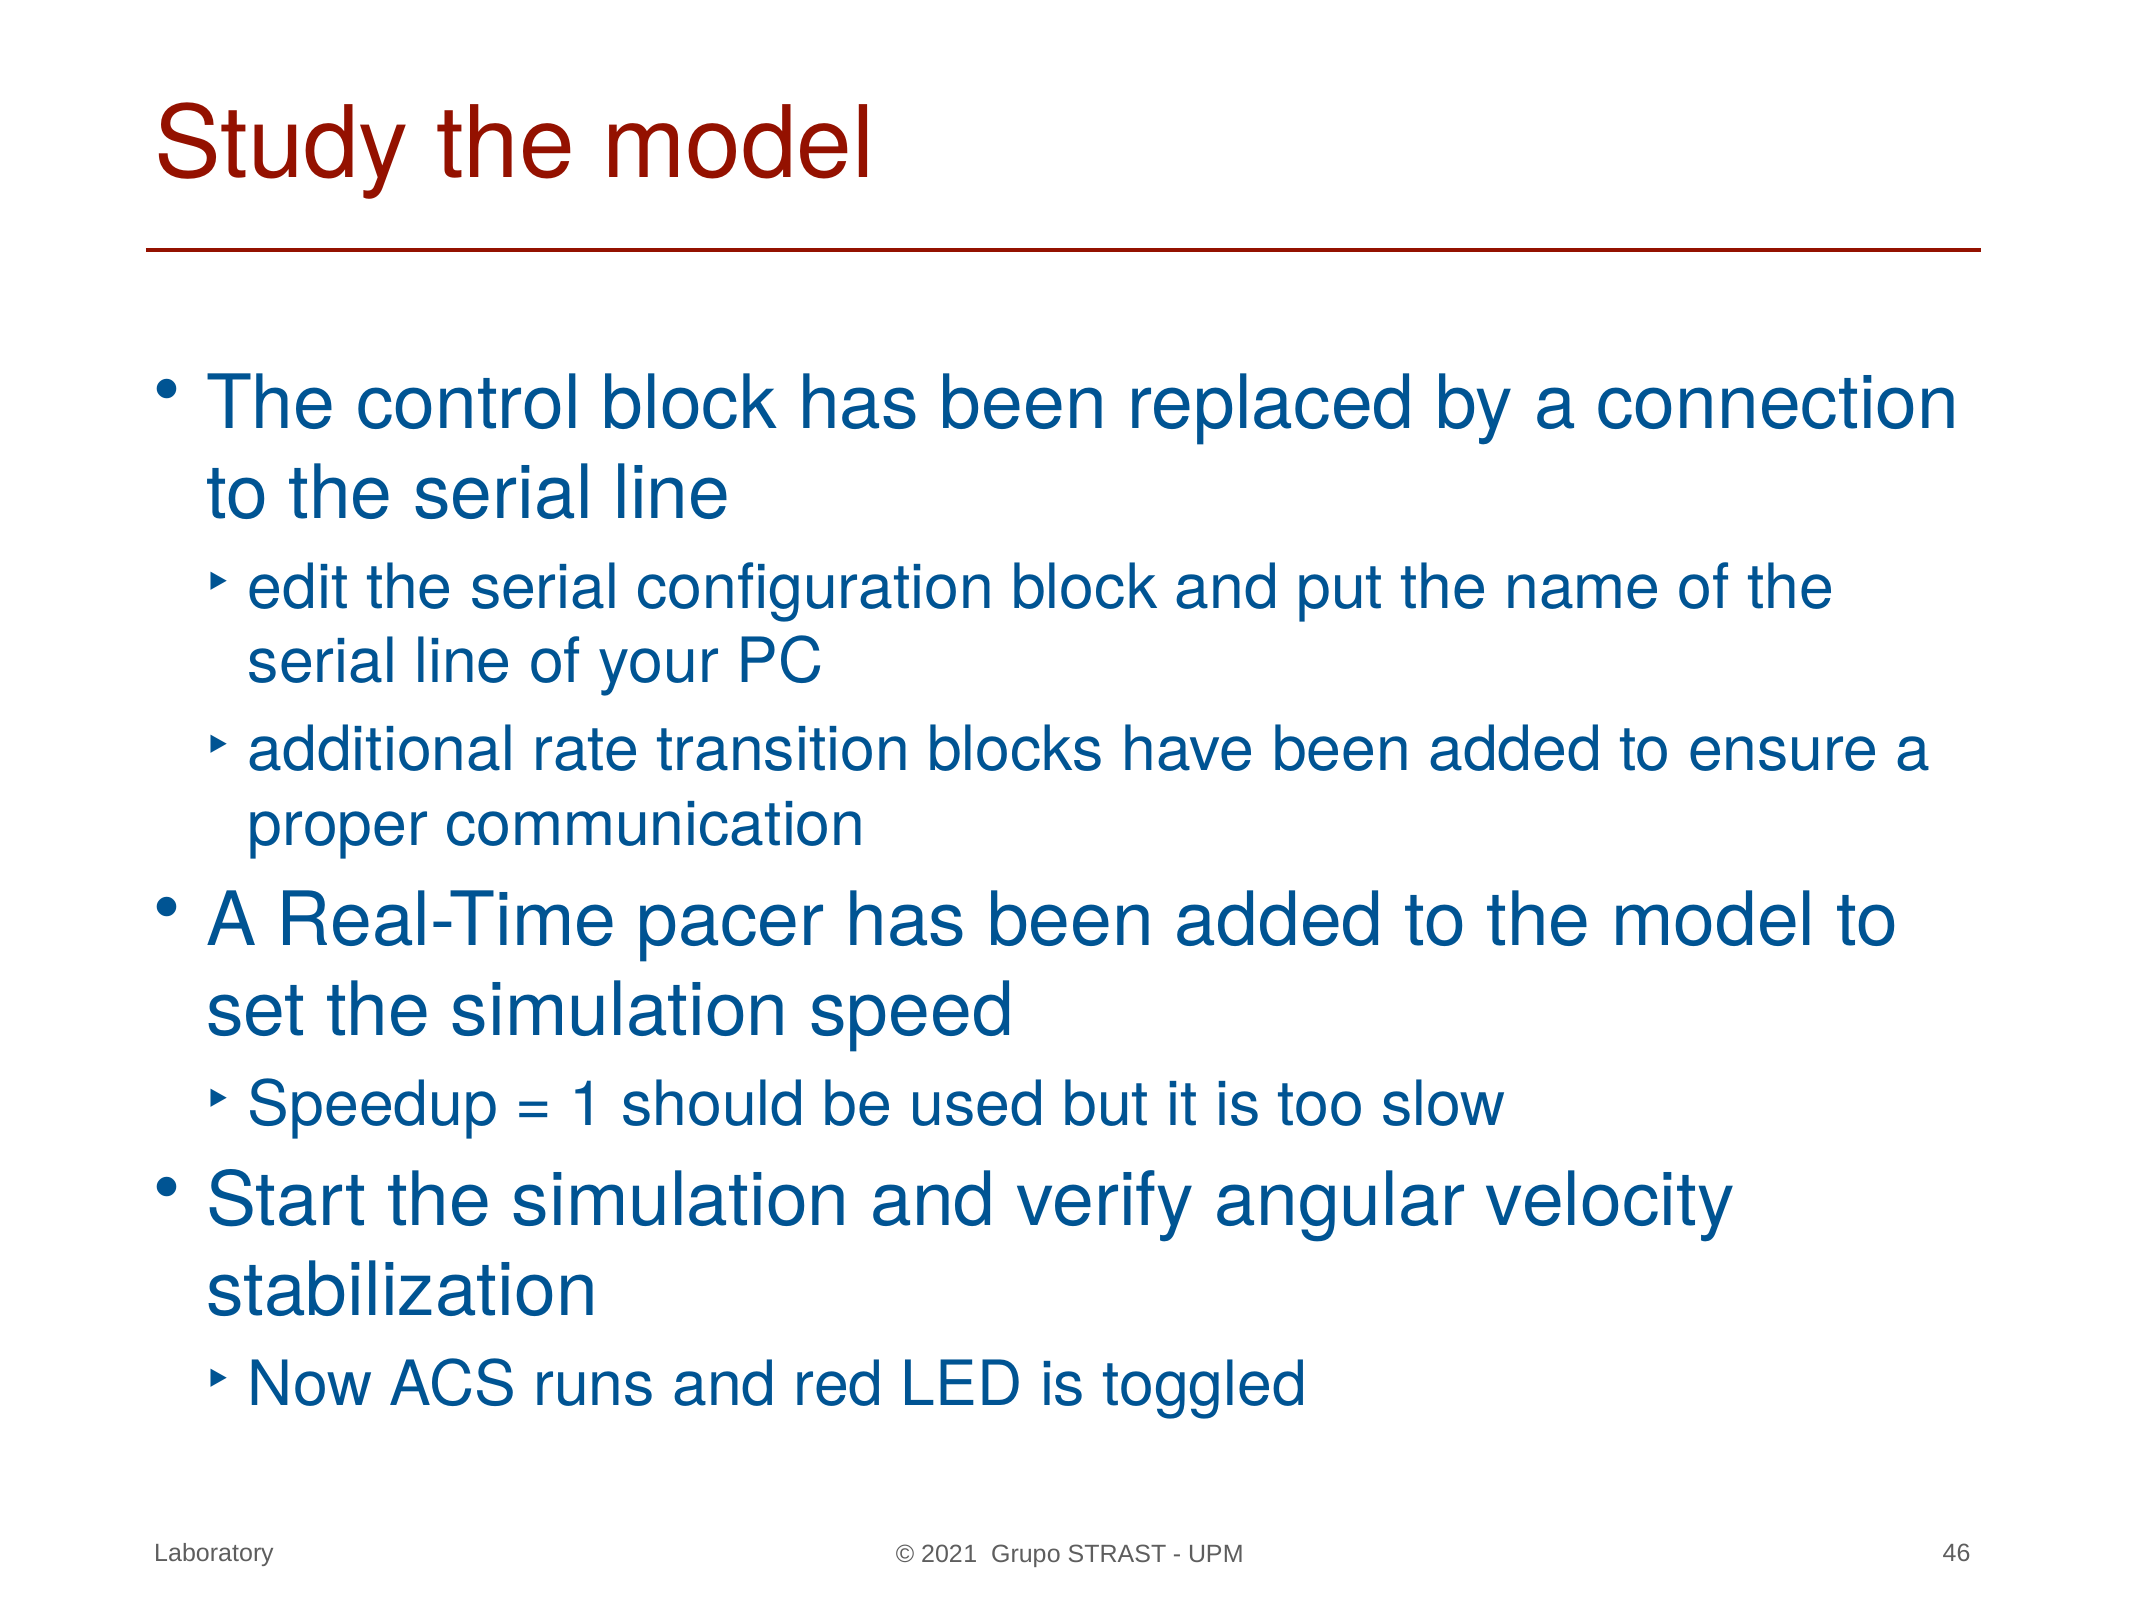

# Study the model
The control block has been replaced by a connection to the serial line
edit the serial configuration block and put the name of the serial line of your PC
additional rate transition blocks have been added to ensure a proper communication
A Real-Time pacer has been added to the model to set the simulation speed
Speedup = 1 should be used but it is too slow
Start the simulation and verify angular velocity stabilization
Now ACS runs and red LED is toggled
Laboratory
46